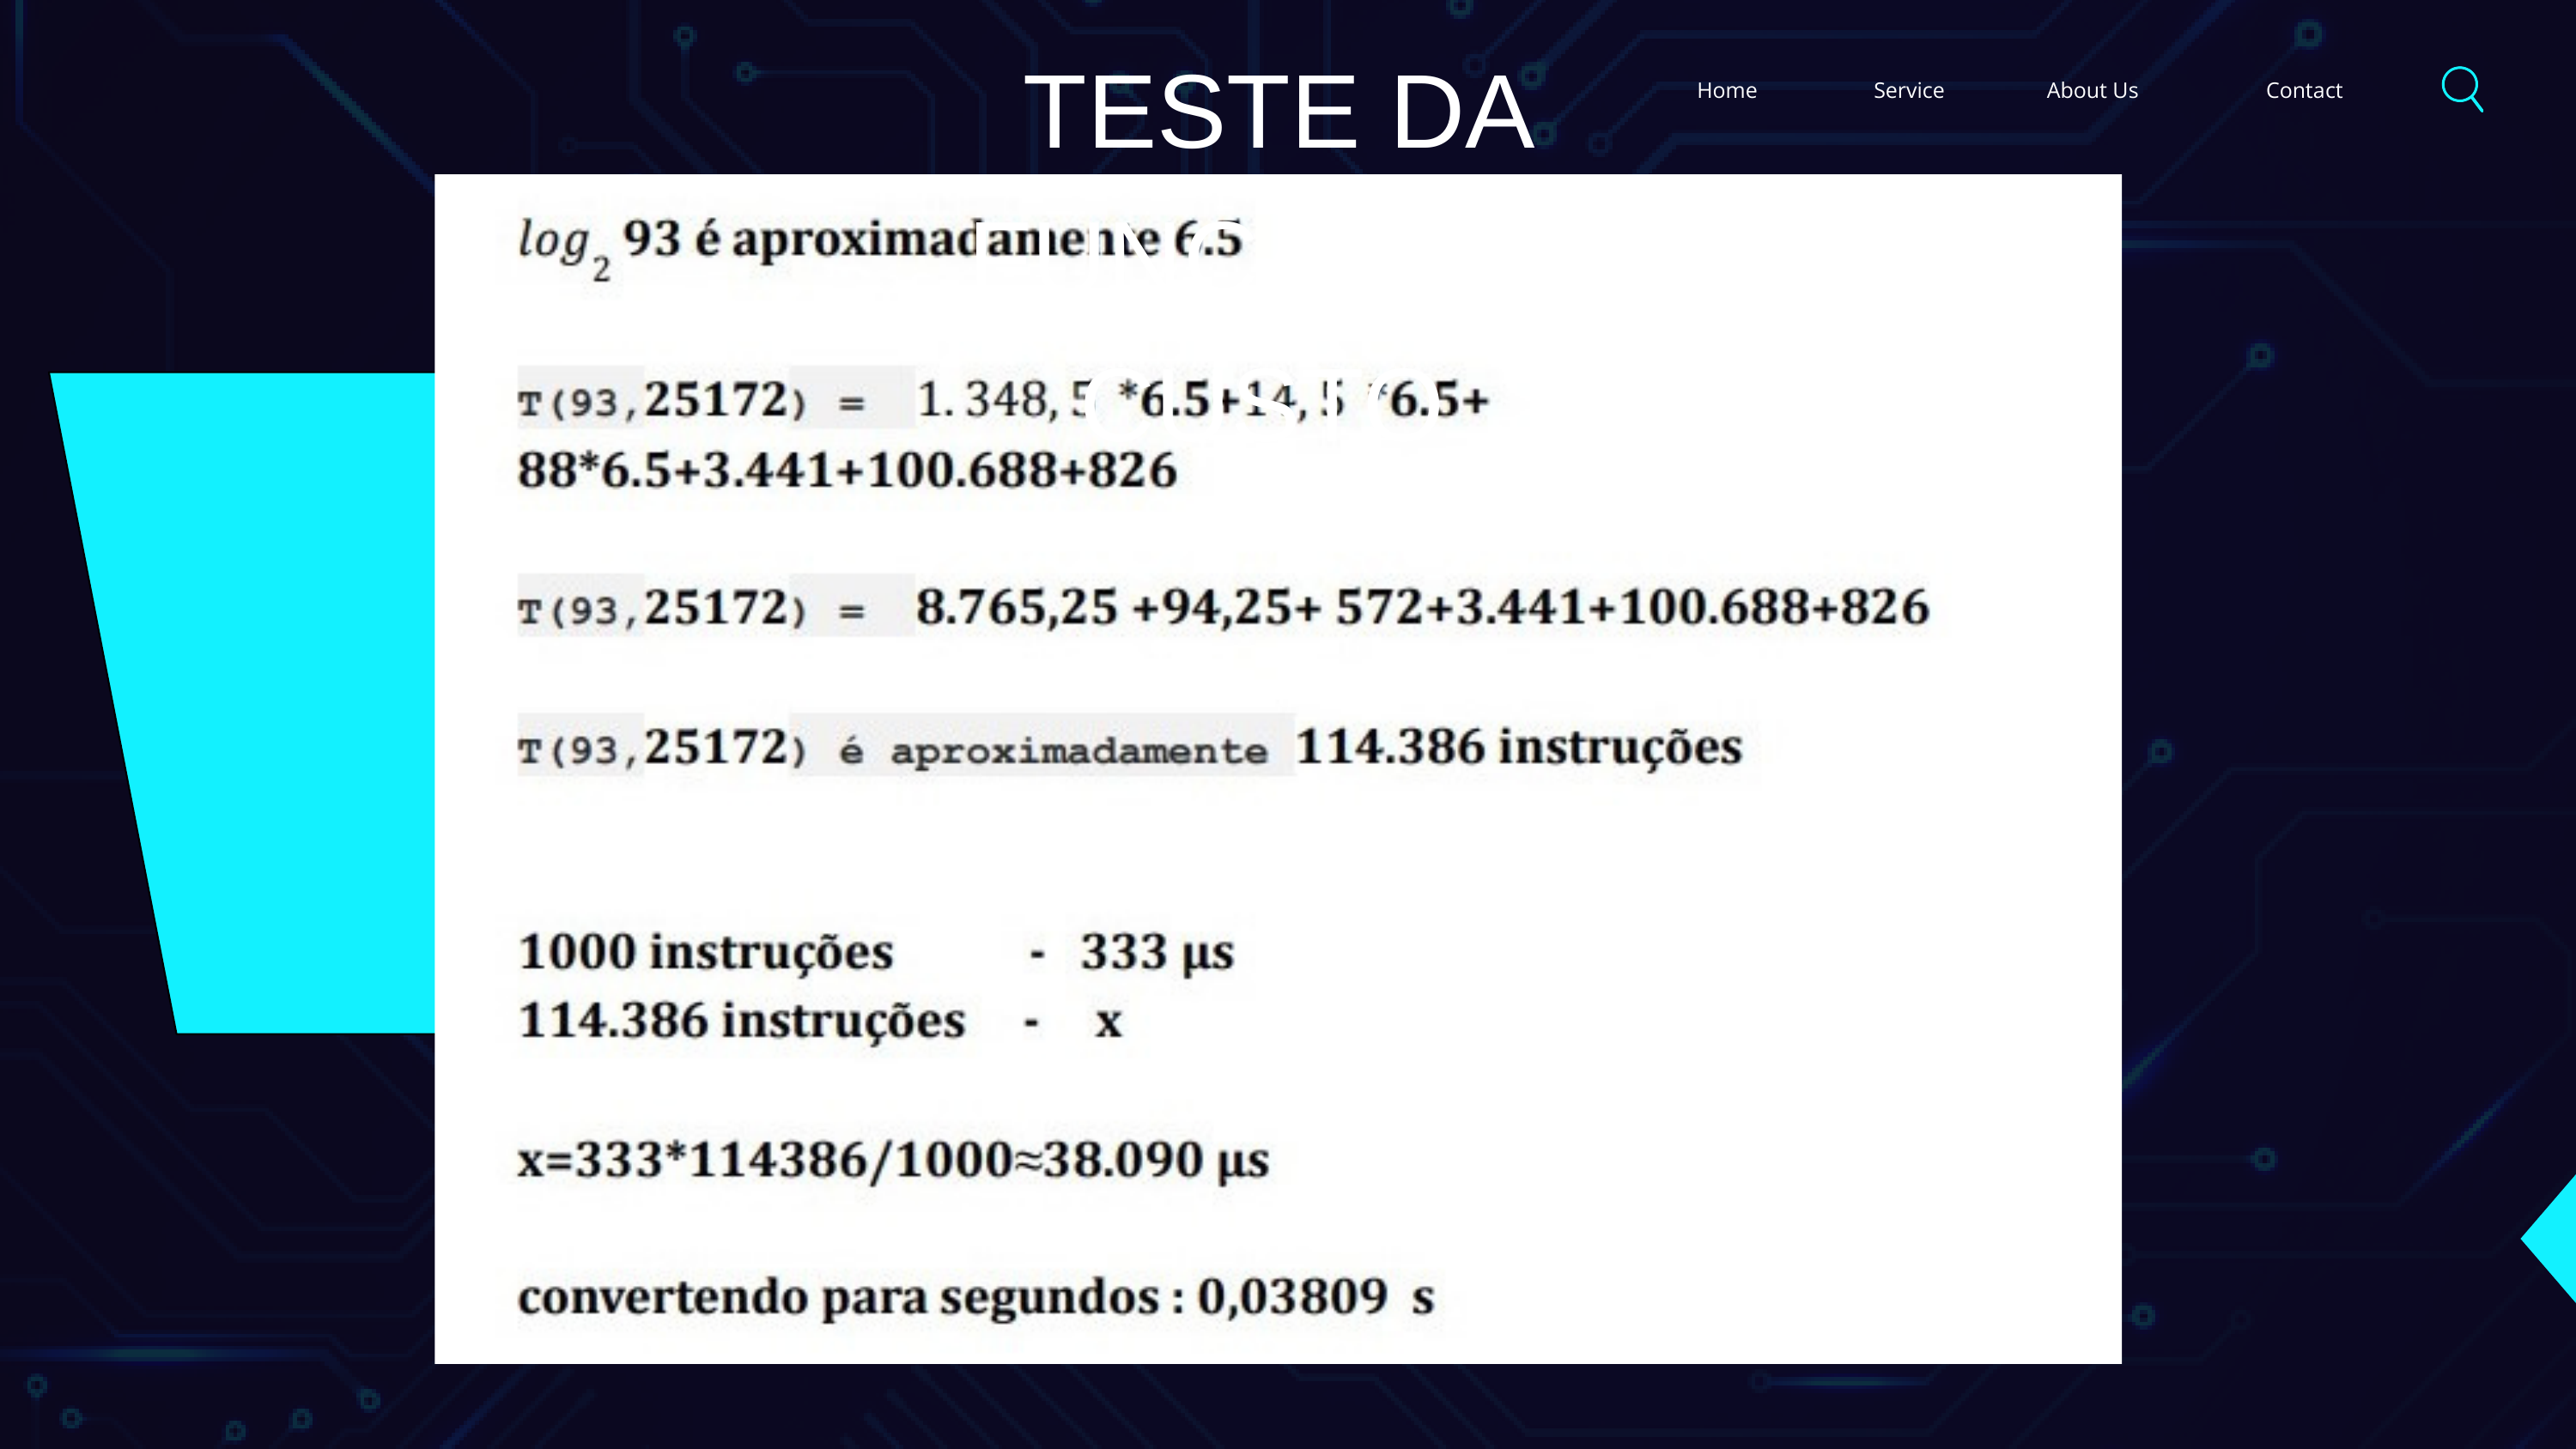

TESTE DA FUNÇÃO DE CUSTO

Home
Service
About Us
Contact